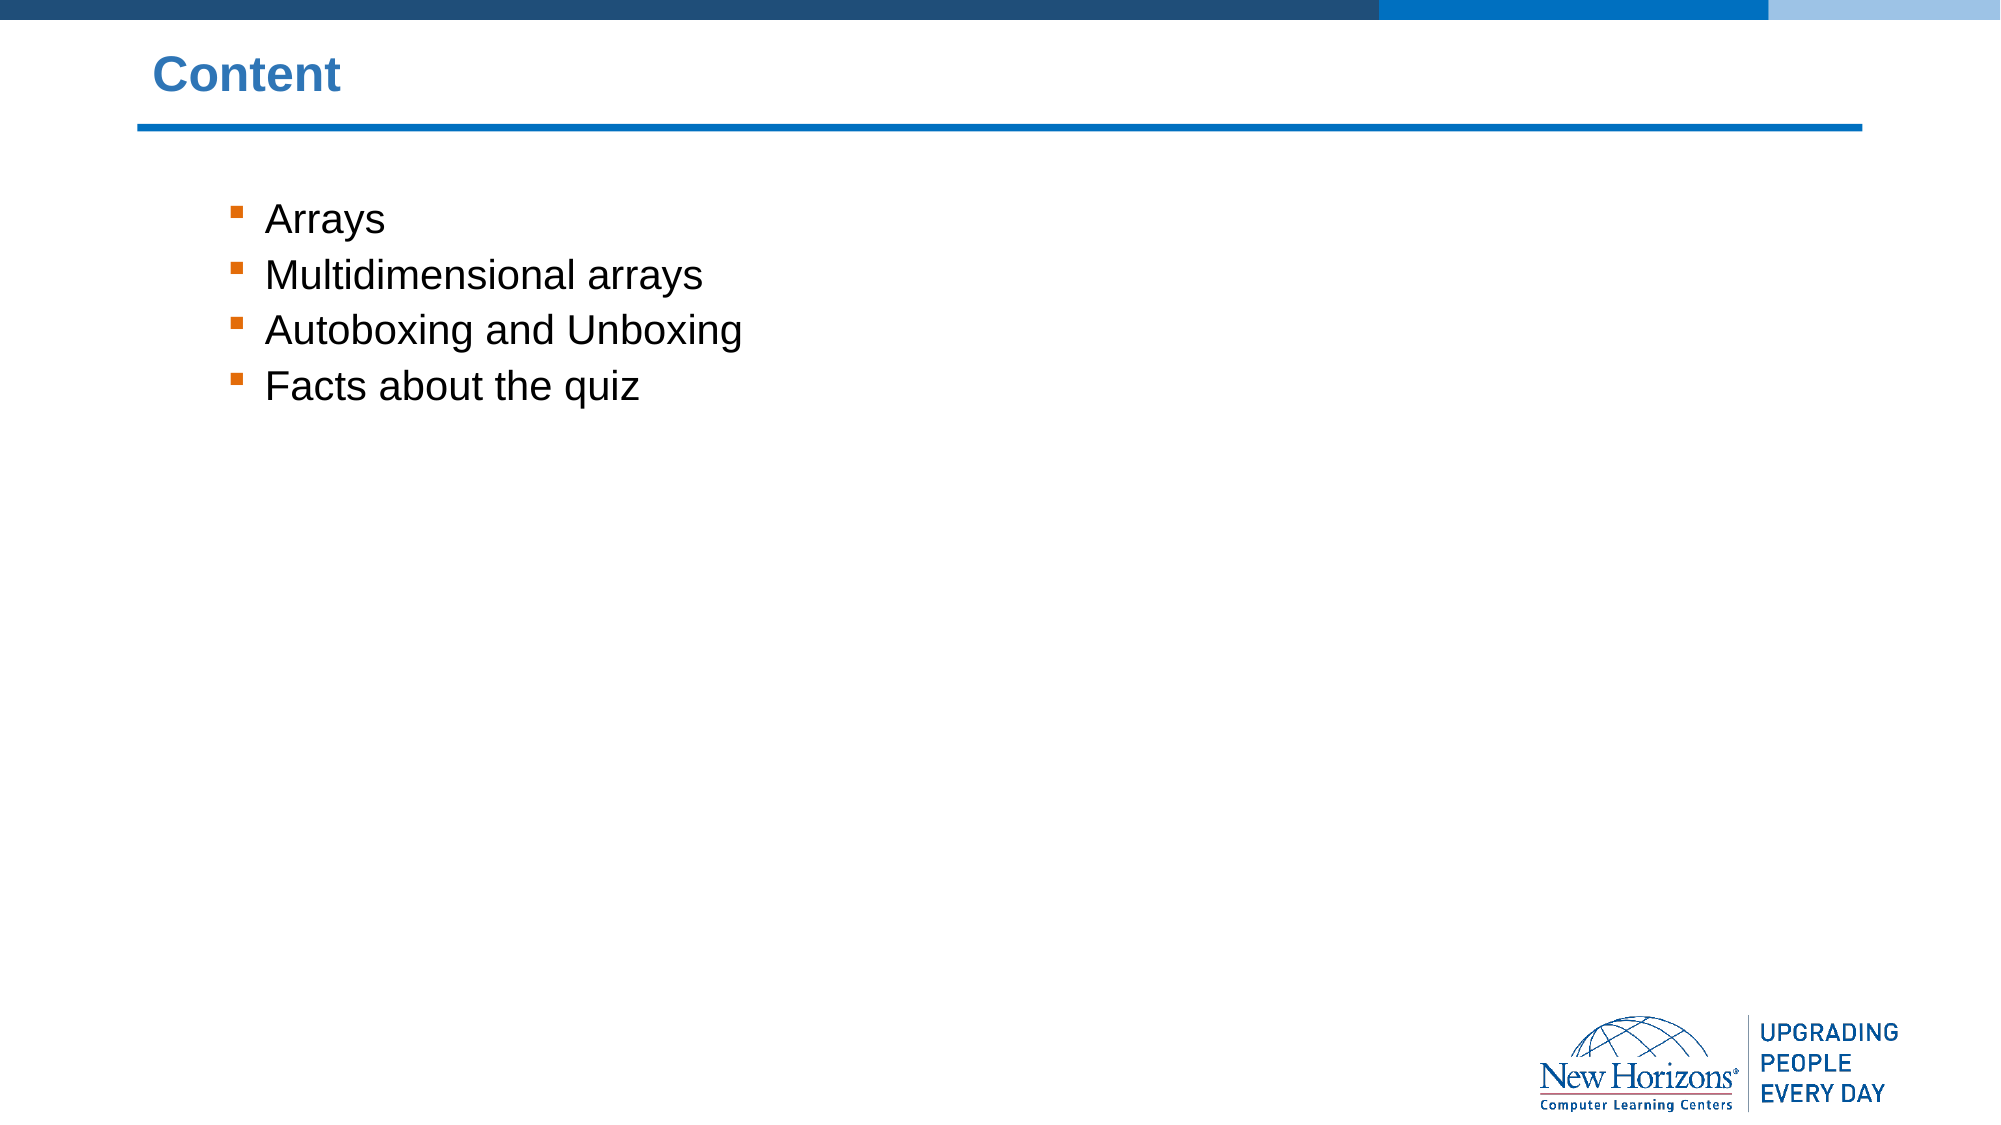

# Content
Arrays
Multidimensional arrays
Autoboxing and Unboxing
Facts about the quiz